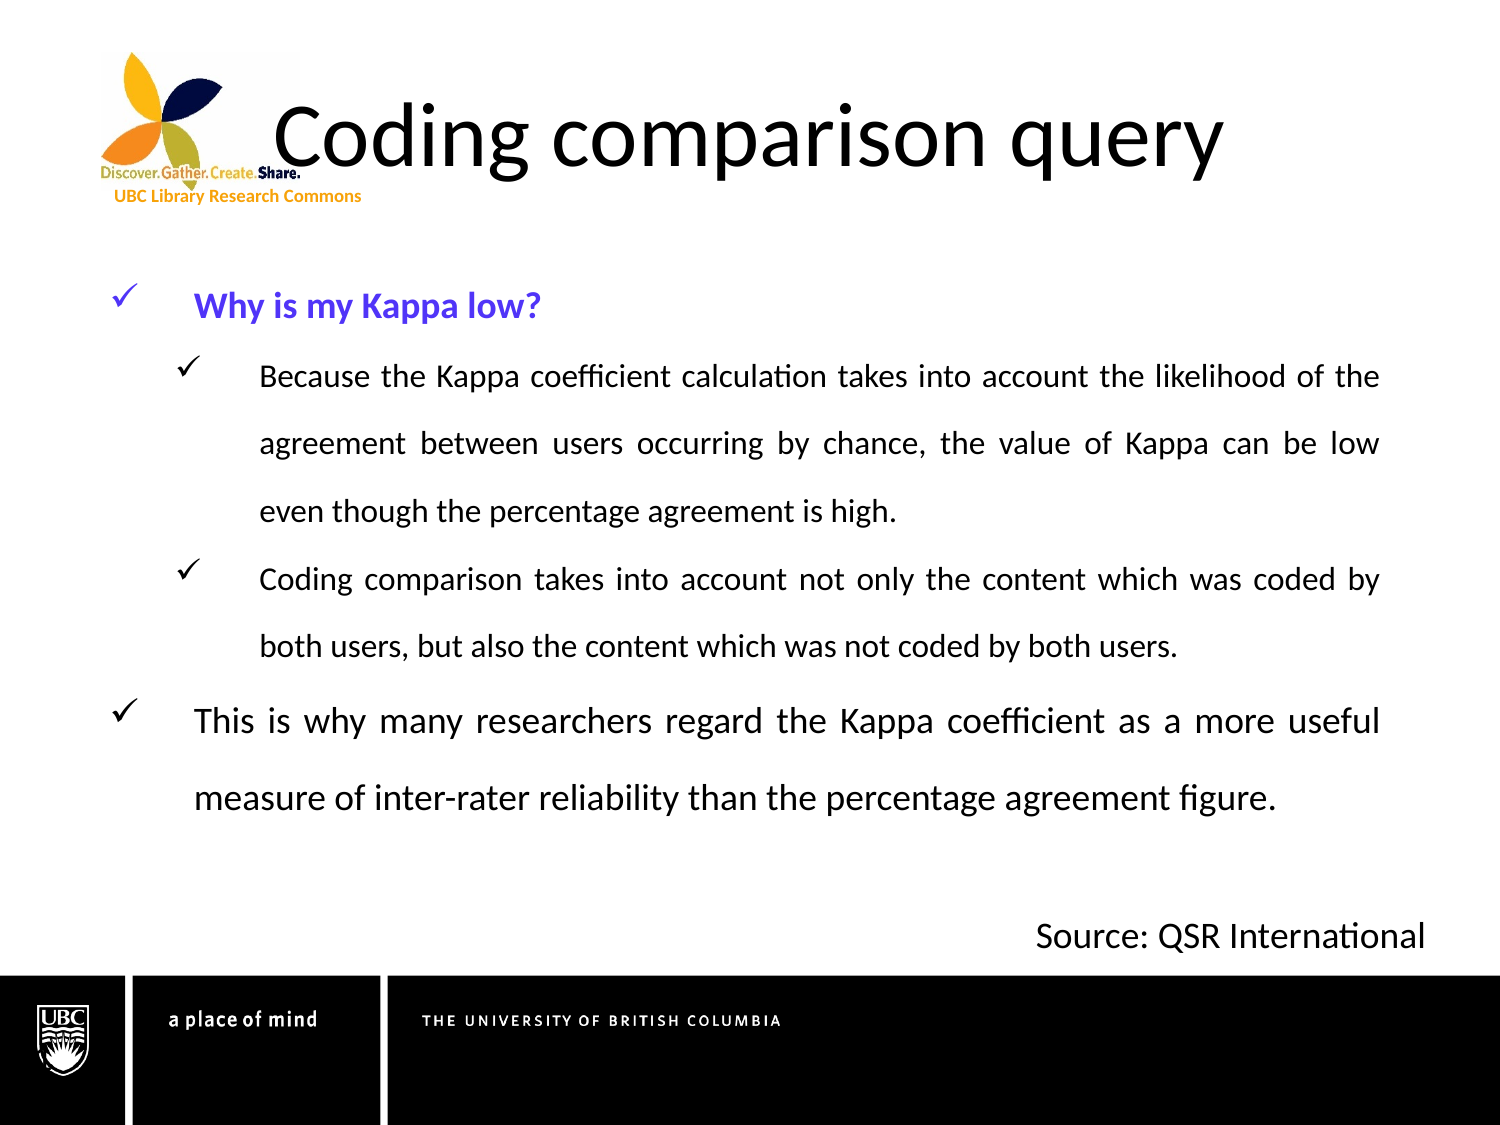

# Coding comparison query
Why is my Kappa low?
Because the Kappa coefficient calculation takes into account the likelihood of the agreement between users occurring by chance, the value of Kappa can be low even though the percentage agreement is high.
Coding comparison takes into account not only the content which was coded by both users, but also the content which was not coded by both users.
This is why many researchers regard the Kappa coefficient as a more useful measure of inter-rater reliability than the percentage agreement figure.

Source: QSR International
51